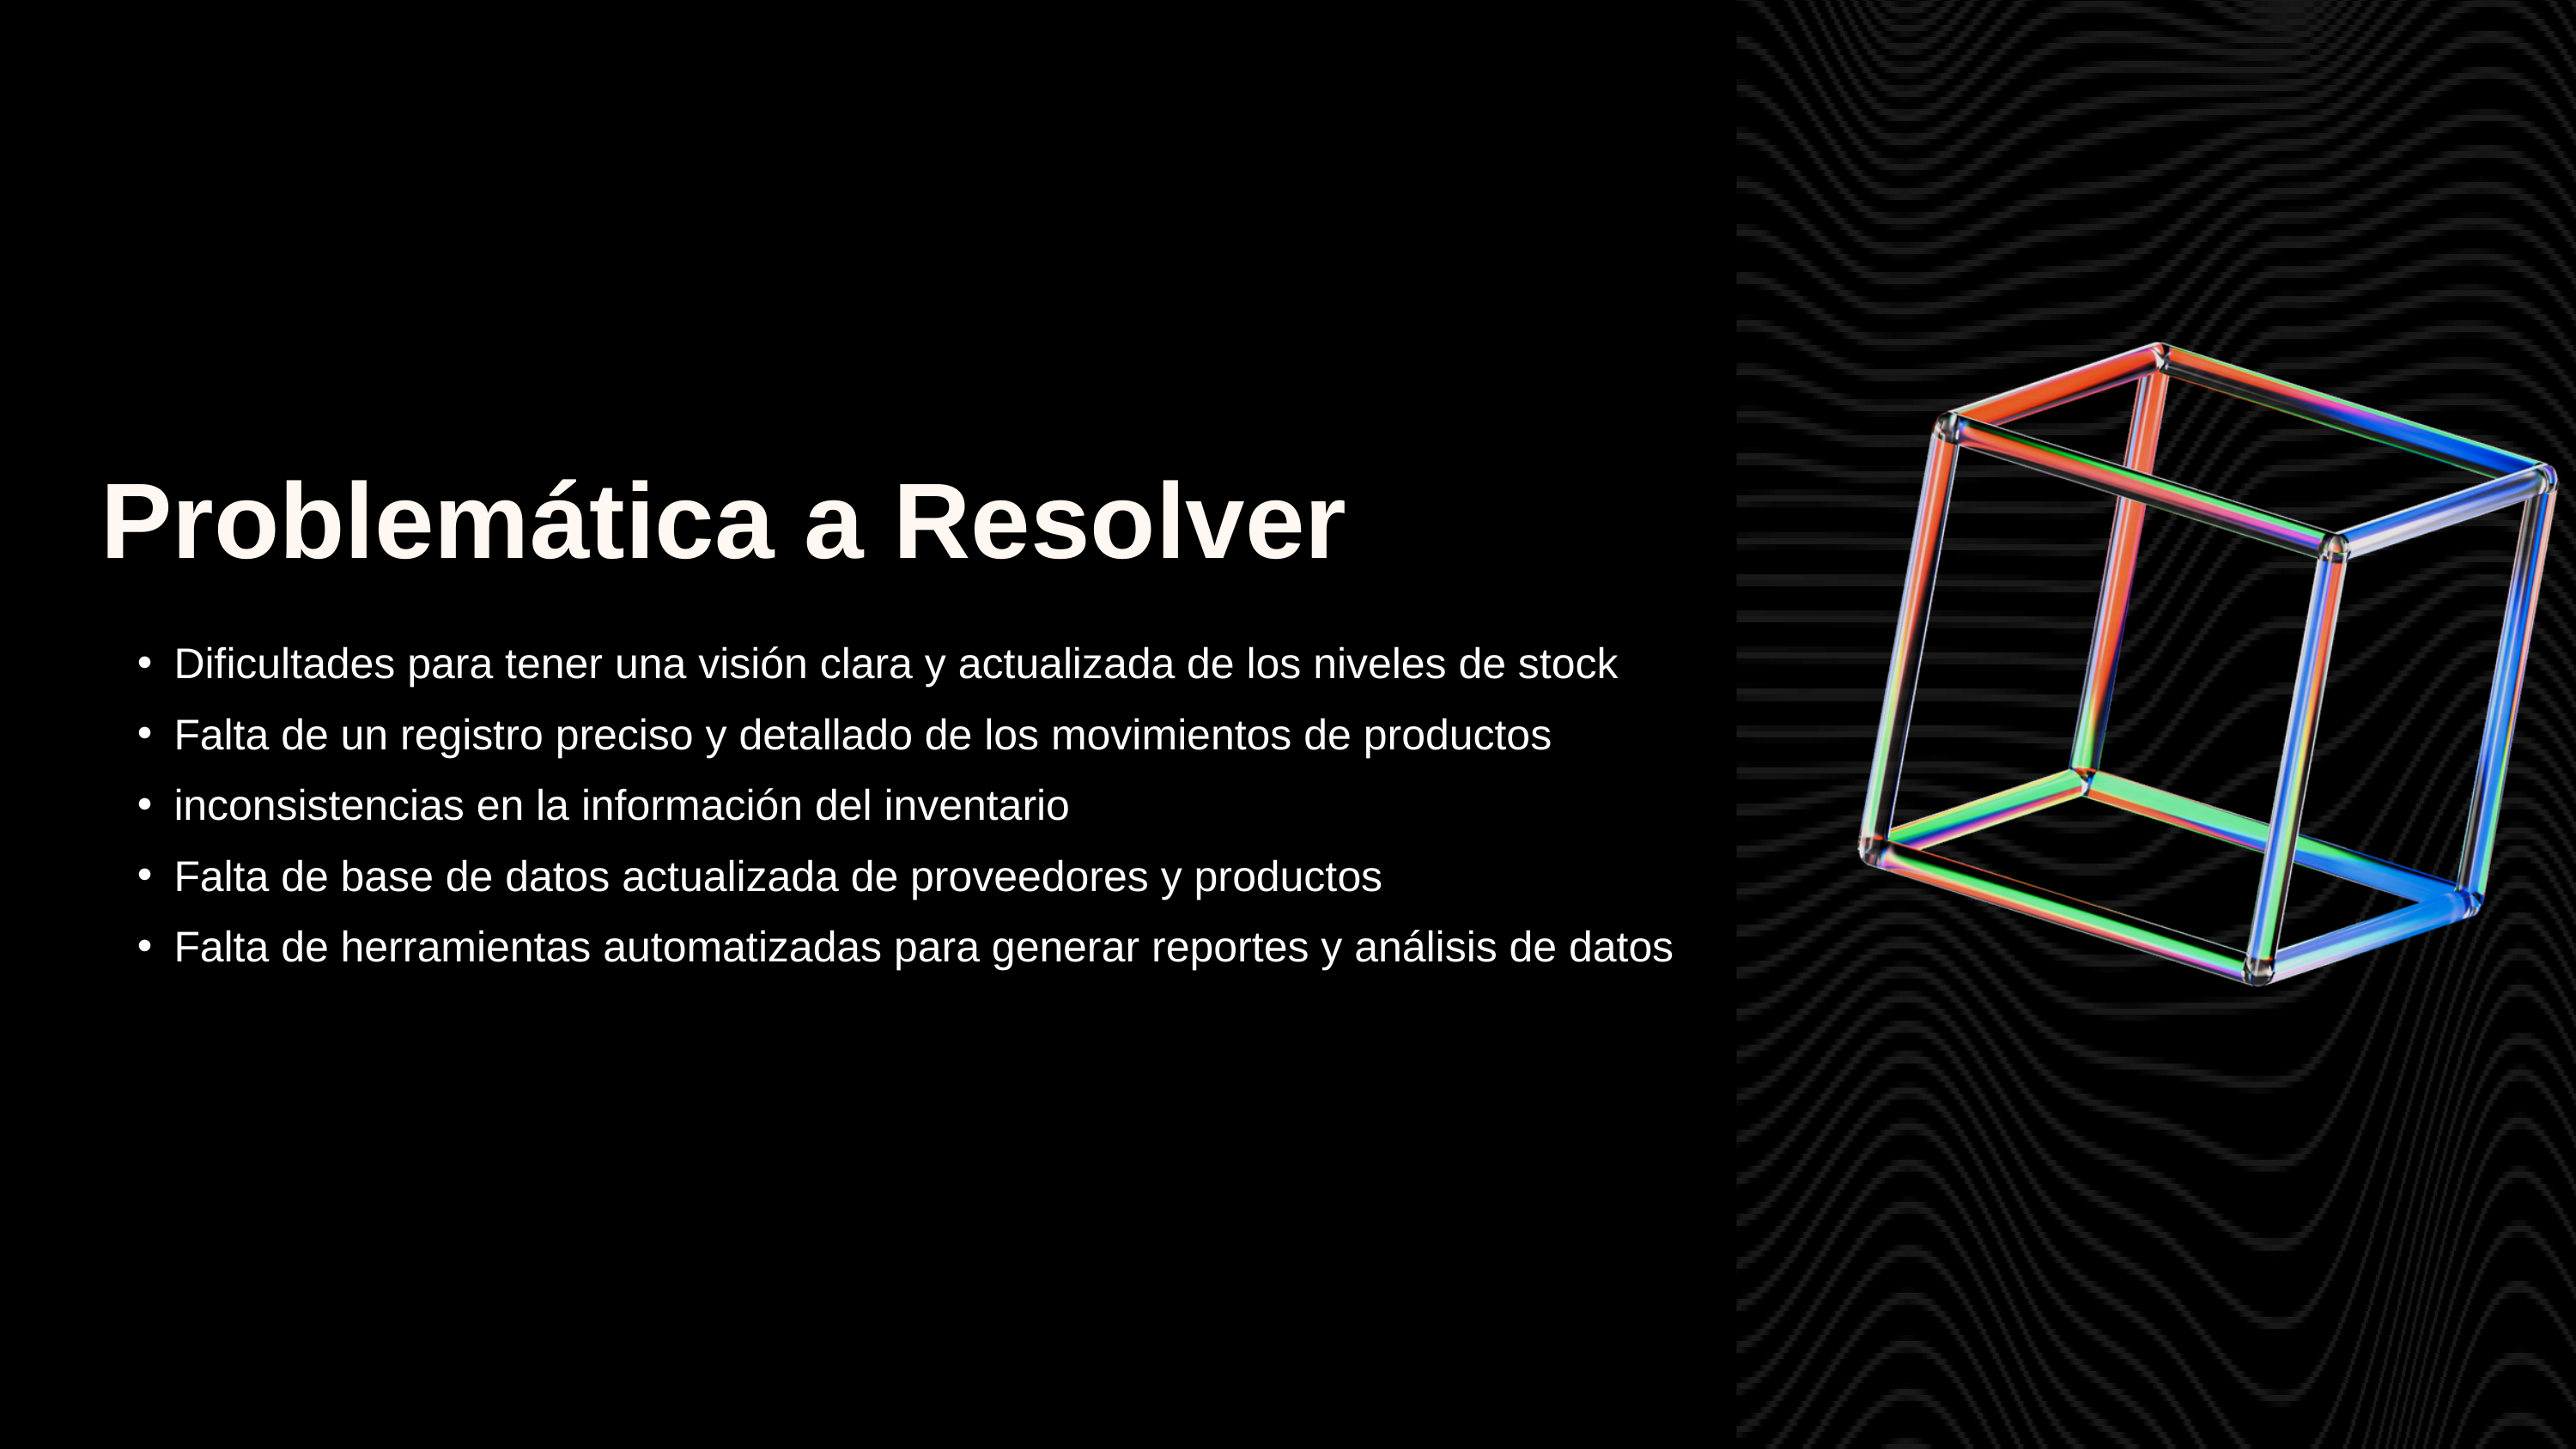

Problemática a Resolver
Dificultades para tener una visión clara y actualizada de los niveles de stock
Falta de un registro preciso y detallado de los movimientos de productos
inconsistencias en la información del inventario
Falta de base de datos actualizada de proveedores y productos
Falta de herramientas automatizadas para generar reportes y análisis de datos